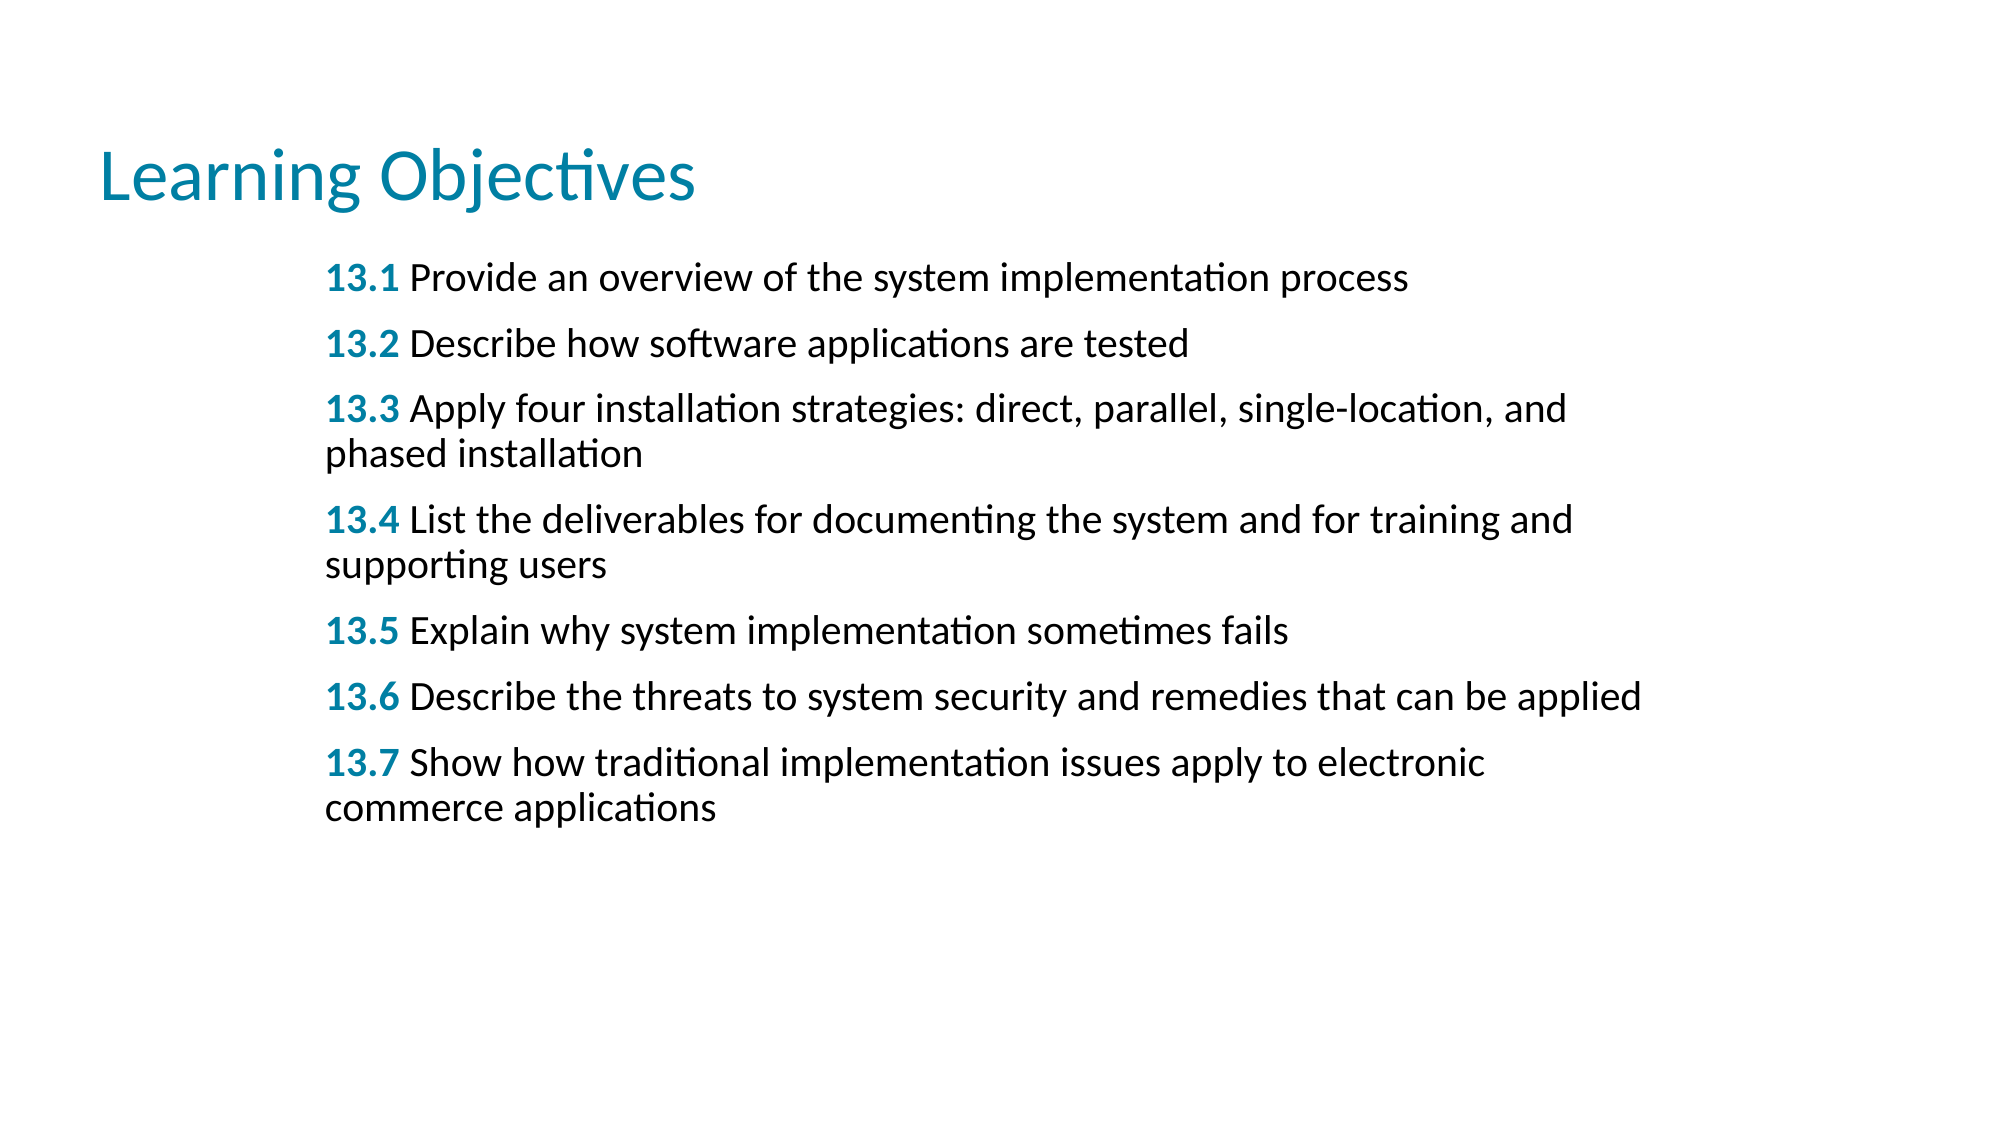

# Learning Objectives
13.1 Provide an overview of the system implementation process
13.2 Describe how software applications are tested
13.3 Apply four installation strategies: direct, parallel, single-location, and phased installation
13.4 List the deliverables for documenting the system and for training and supporting users
13.5 Explain why system implementation sometimes fails
13.6 Describe the threats to system security and remedies that can be applied
13.7 Show how traditional implementation issues apply to electronic commerce applications